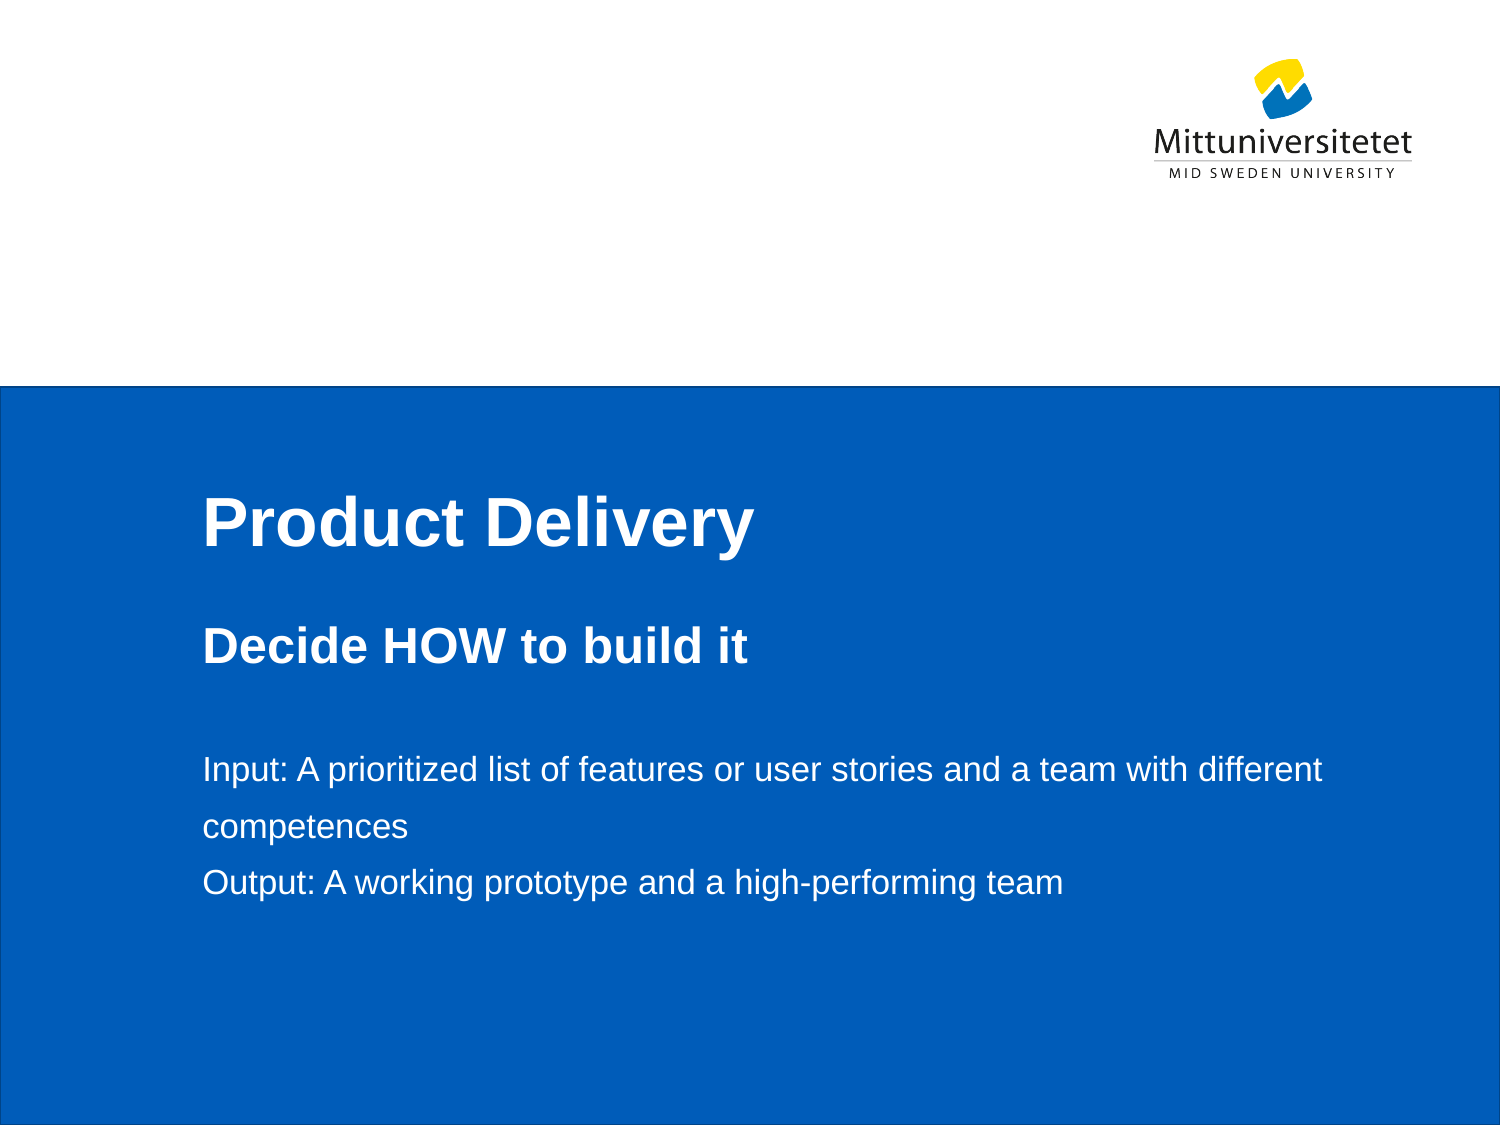

# Product Delivery Decide HOW to build it Input: A prioritized list of features or user stories and a team with different competences Output: A working prototype and a high-performing team